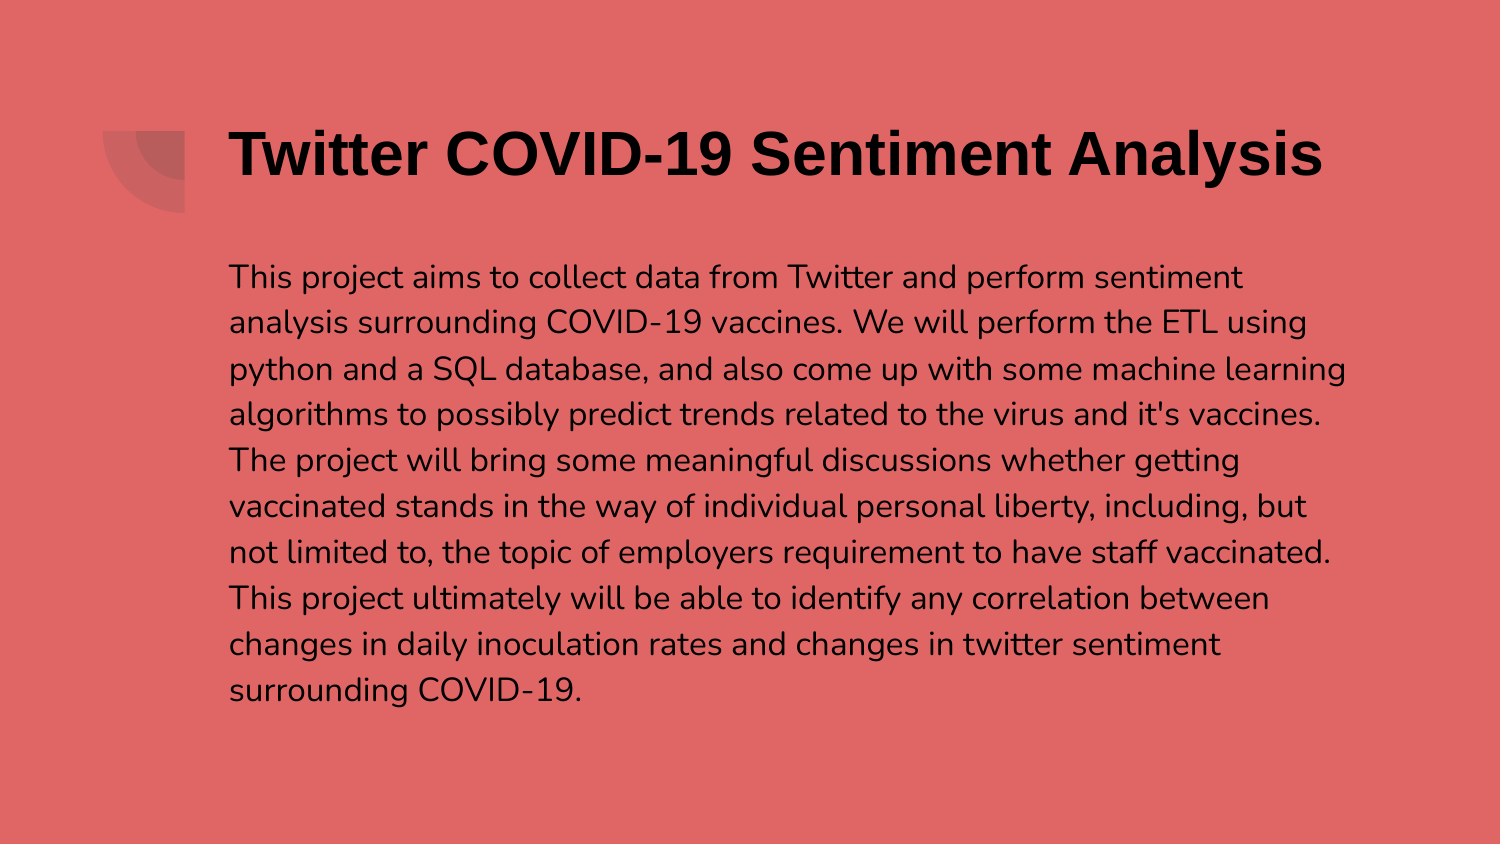

# Twitter COVID-19 Sentiment Analysis
This project aims to collect data from Twitter and perform sentiment analysis surrounding COVID-19 vaccines. We will perform the ETL using python and a SQL database, and also come up with some machine learning algorithms to possibly predict trends related to the virus and it's vaccines. The project will bring some meaningful discussions whether getting vaccinated stands in the way of individual personal liberty, including, but not limited to, the topic of employers requirement to have staff vaccinated. This project ultimately will be able to identify any correlation between changes in daily inoculation rates and changes in twitter sentiment surrounding COVID-19.